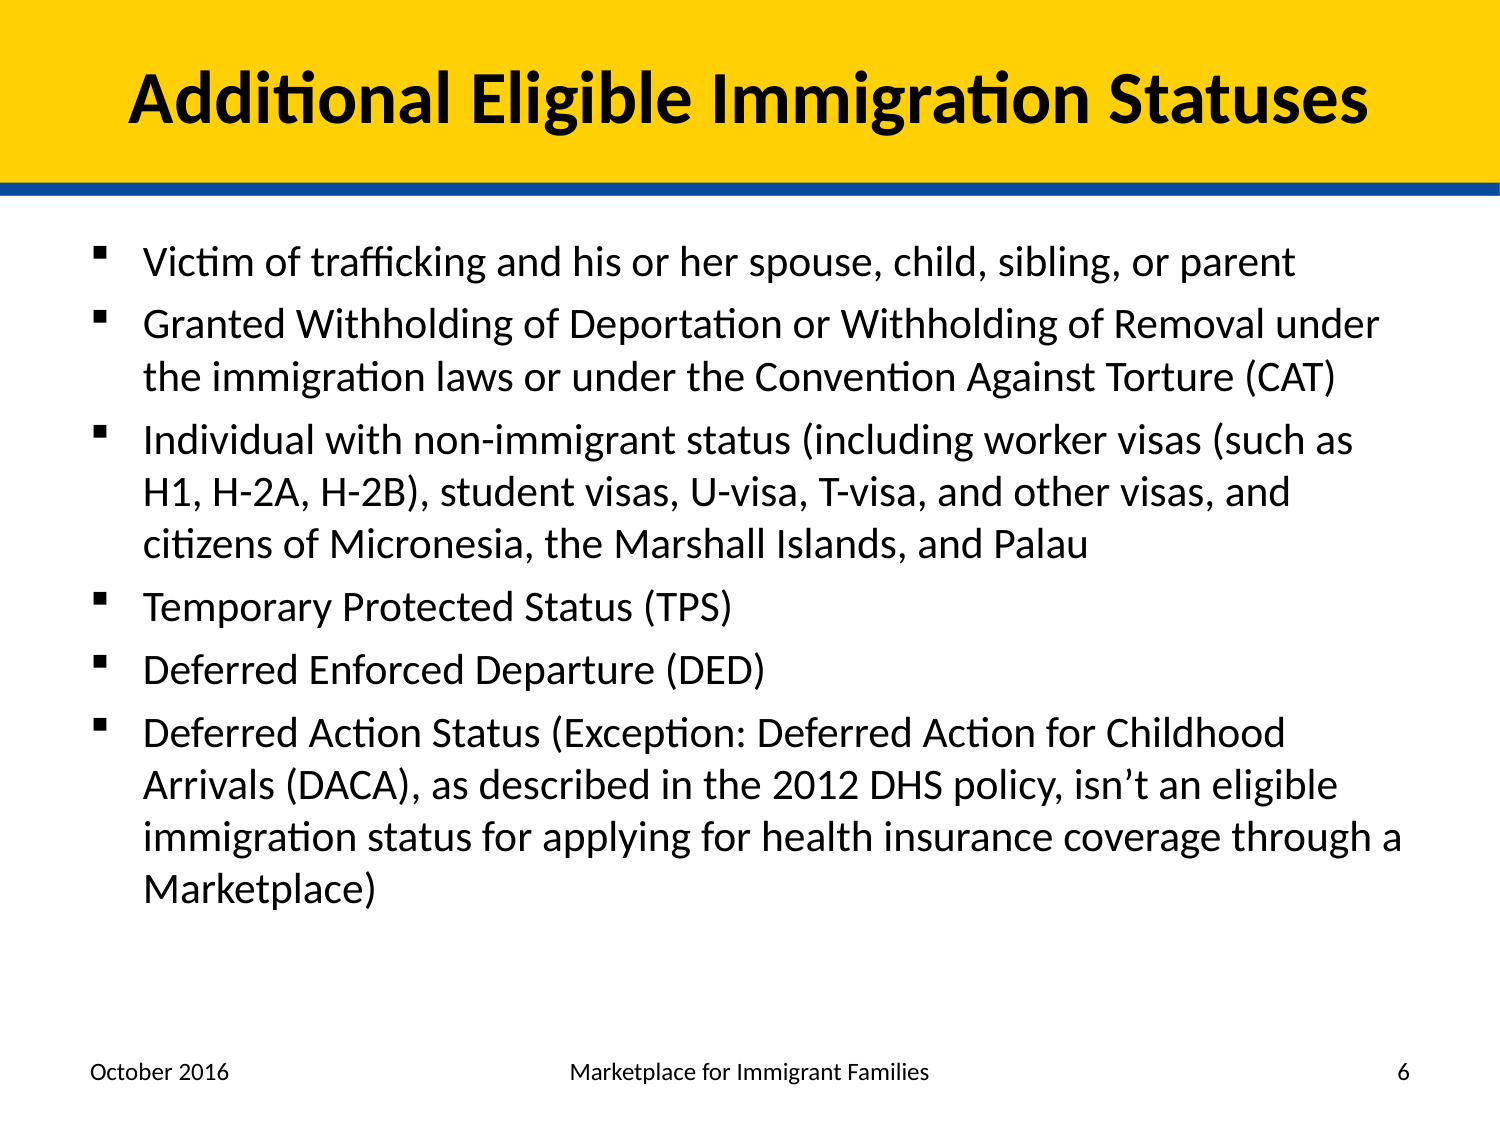

# Additional Eligible Immigration Statuses
Victim of trafficking and his or her spouse, child, sibling, or parent
Granted Withholding of Deportation or Withholding of Removal under the immigration laws or under the Convention Against Torture (CAT)
Individual with non-immigrant status (including worker visas (such as H1, H-2A, H-2B), student visas, U-visa, T-visa, and other visas, and citizens of Micronesia, the Marshall Islands, and Palau
Temporary Protected Status (TPS)
Deferred Enforced Departure (DED)
Deferred Action Status (Exception: Deferred Action for Childhood Arrivals (DACA), as described in the 2012 DHS policy, isn’t an eligible immigration status for applying for health insurance coverage through a Marketplace)

October 2016
Marketplace for Immigrant Families
6